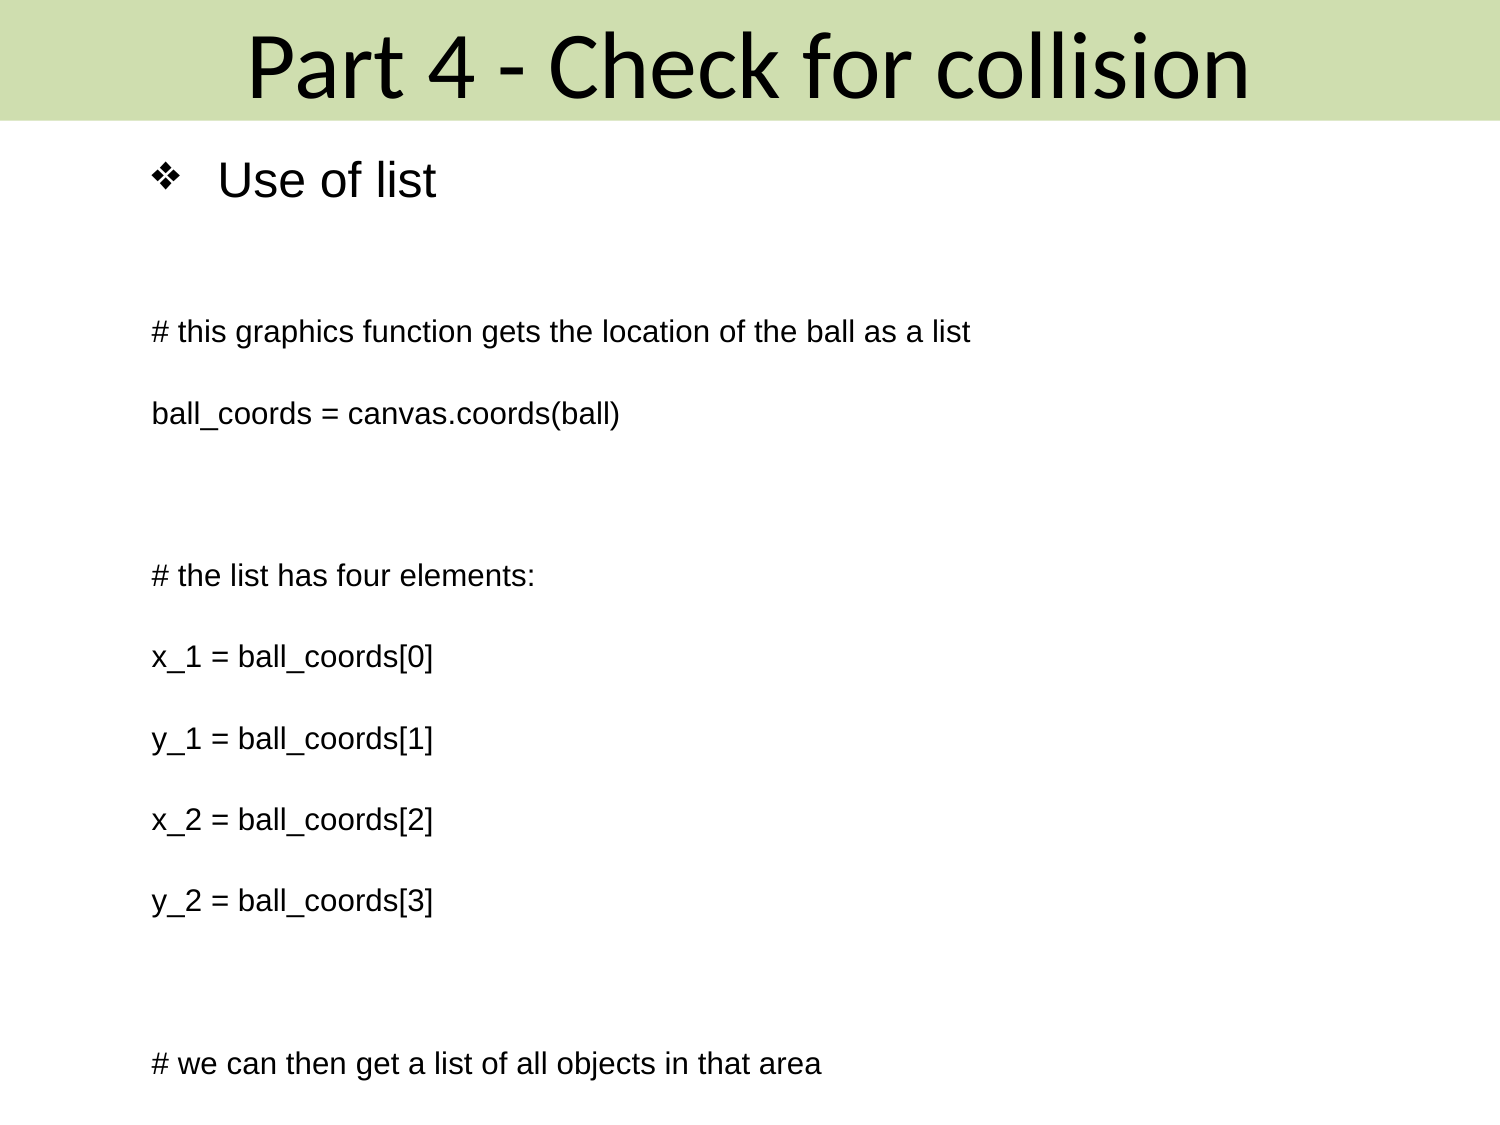

Part 4 - Check for collision
Use of list

# this graphics function gets the location of the ball as a list
ball_coords = canvas.coords(ball)

# the list has four elements:
x_1 = ball_coords[0]
y_1 = ball_coords[1]
x_2 = ball_coords[2]
y_2 = ball_coords[3]

# we can then get a list of all objects in that area
colliding_list = canvas.find_overlapping(x_1, y_1, x_2, y_2)